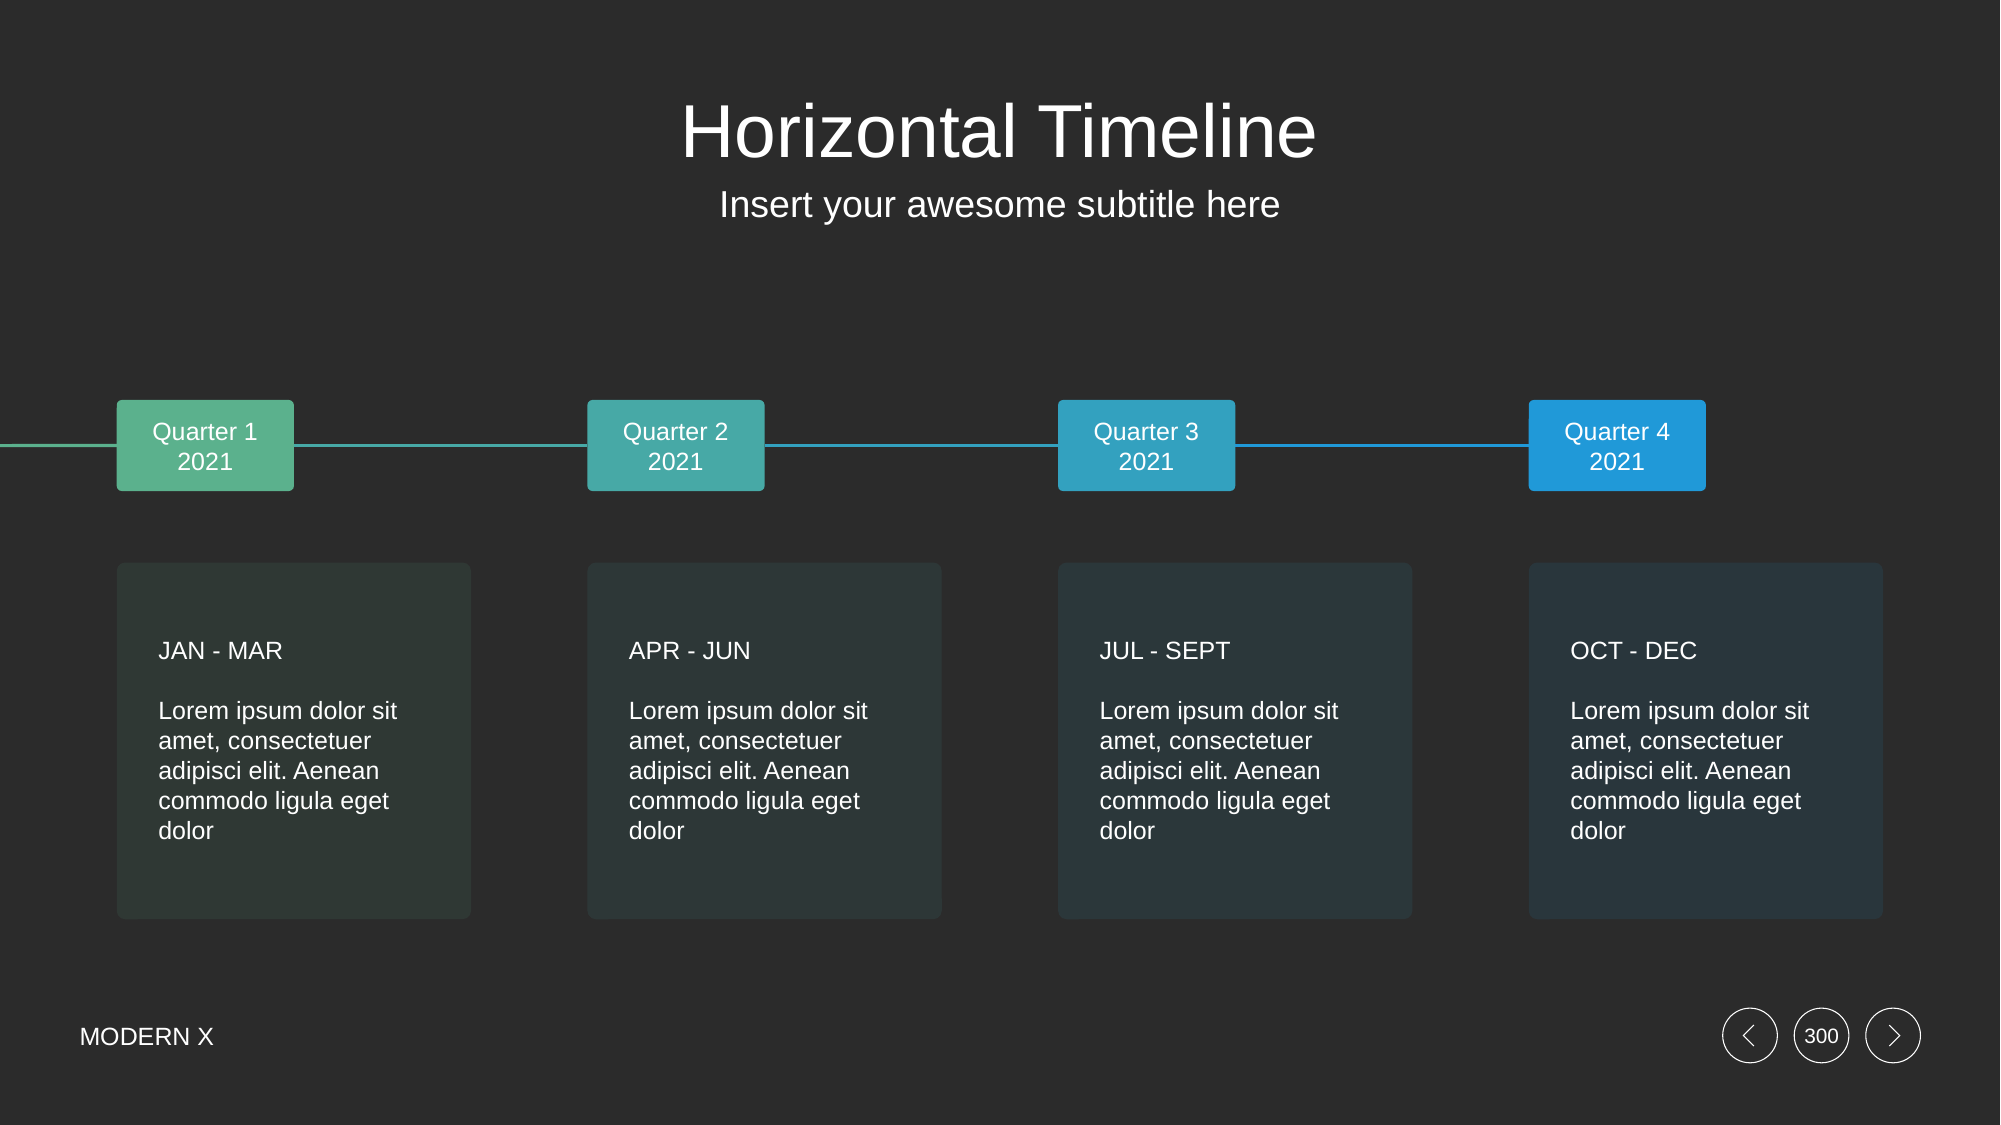

# Horizontal Timeline
Insert your awesome subtitle here
Quarter 1 2021
Quarter 2 2021
Quarter 3 2021
Quarter 4 2021

JAN - MAR

Lorem ipsum dolor sit amet, consectetuer adipisci elit. Aenean commodo ligula eget dolor
APR - JUN

Lorem ipsum dolor sit amet, consectetuer adipisci elit. Aenean commodo ligula eget dolor
JUL - SEPT

Lorem ipsum dolor sit amet, consectetuer adipisci elit. Aenean commodo ligula eget dolor
OCT - DEC

Lorem ipsum dolor sit amet, consectetuer adipisci elit. Aenean commodo ligula eget dolor